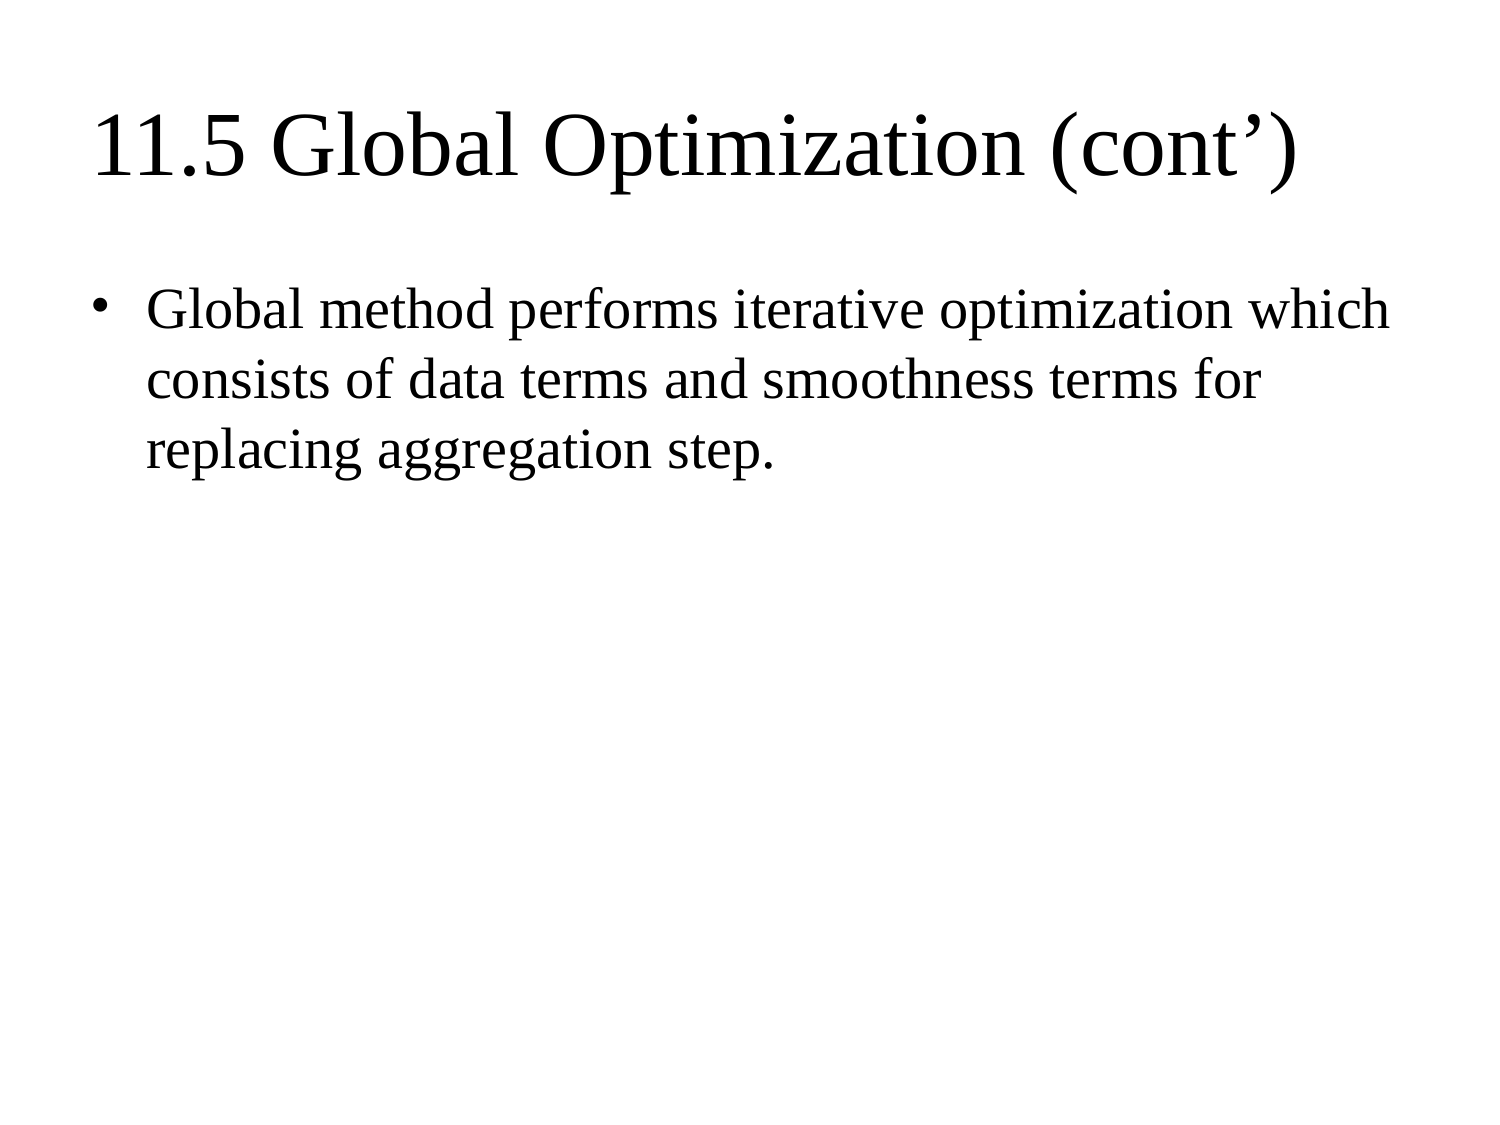

# 11.5 Global Optimization (cont’)
Global method performs iterative optimization which consists of data terms and smoothness terms for replacing aggregation step.